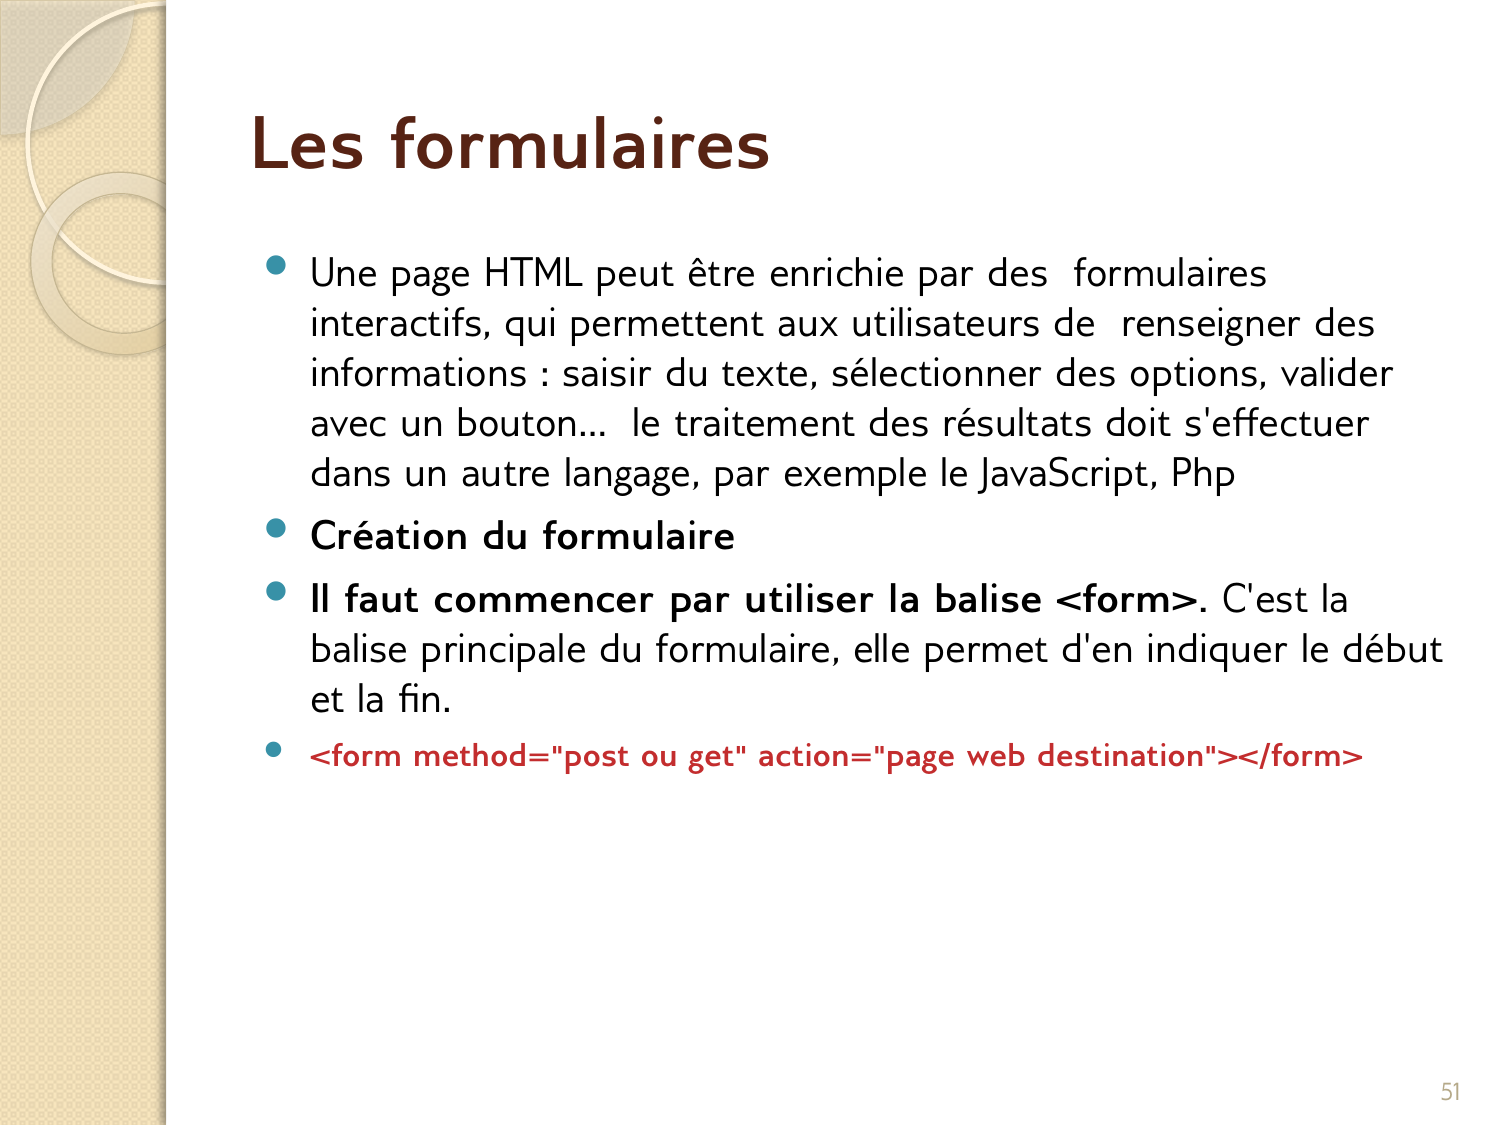

# Les formulaires
Une page HTML peut être enrichie par des  formulaires interactifs, qui permettent aux utilisateurs de  renseigner des informations : saisir du texte, sélectionner des options, valider avec un bouton…  le traitement des résultats doit s'effectuer dans un autre langage, par exemple le JavaScript, Php
Création du formulaire
Il faut commencer par utiliser la balise <form>. C'est la balise principale du formulaire, elle permet d'en indiquer le début et la fin.
<form method="post ou get" action="page web destination"></form>

51